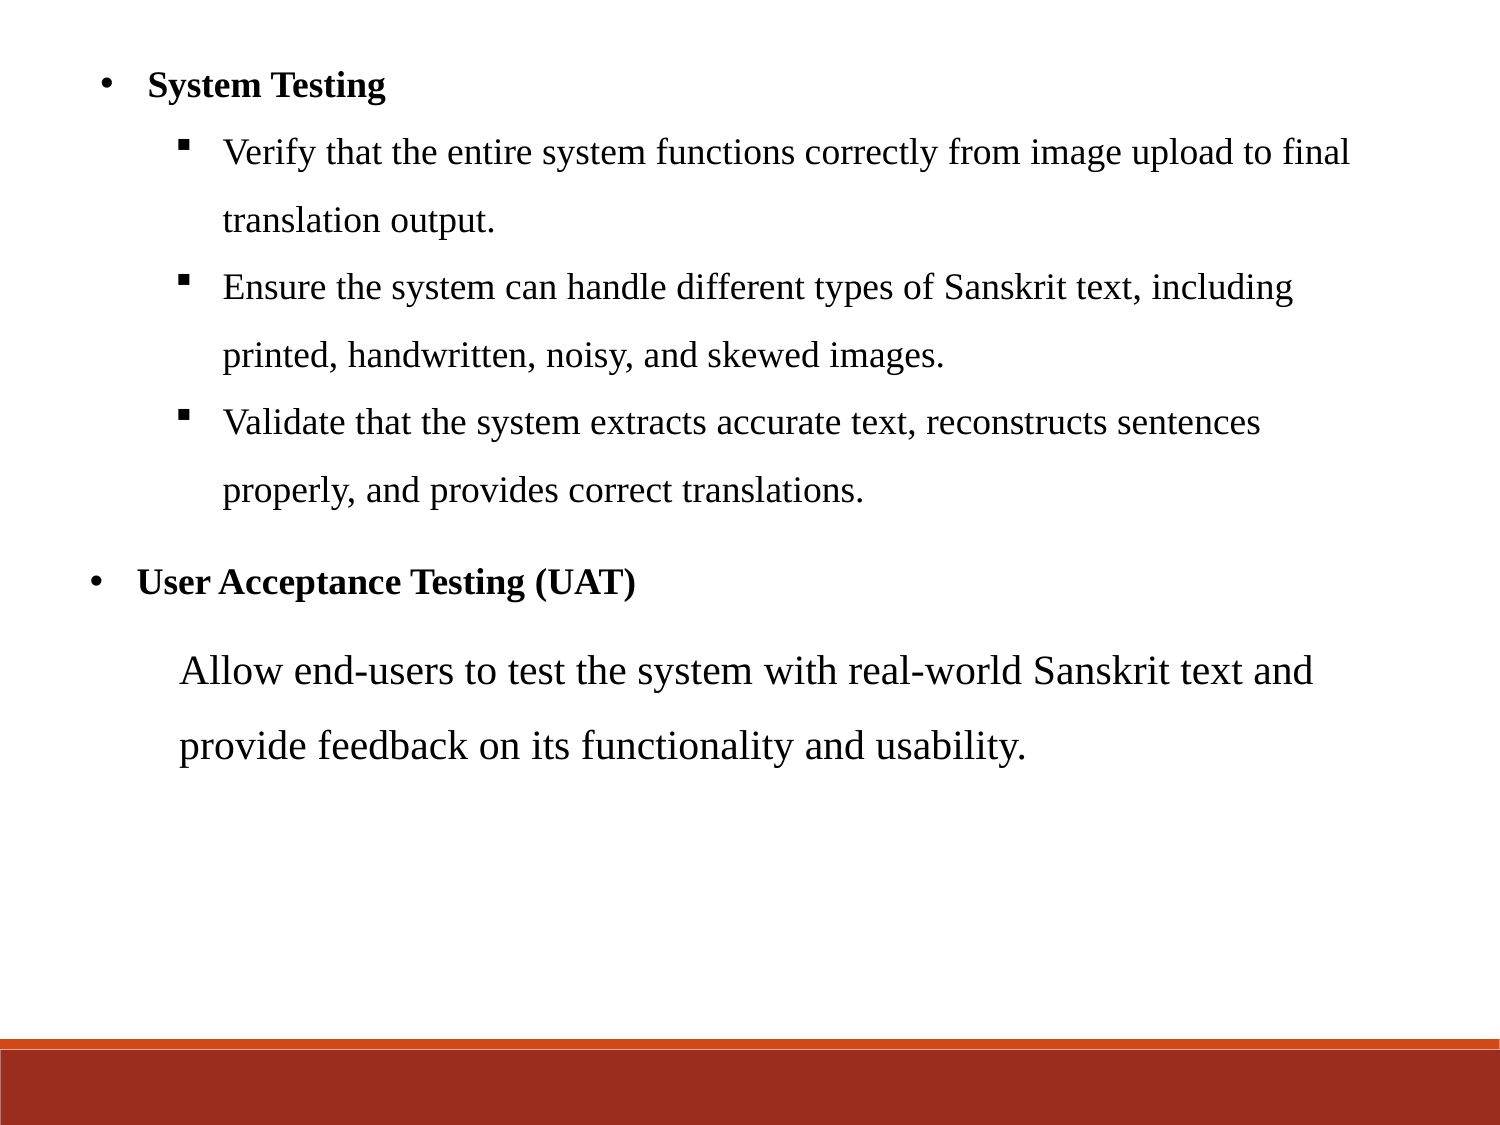

System Testing
Verify that the entire system functions correctly from image upload to final translation output.
Ensure the system can handle different types of Sanskrit text, including printed, handwritten, noisy, and skewed images.
Validate that the system extracts accurate text, reconstructs sentences properly, and provides correct translations.
User Acceptance Testing (UAT)
Allow end-users to test the system with real-world Sanskrit text and provide feedback on its functionality and usability.